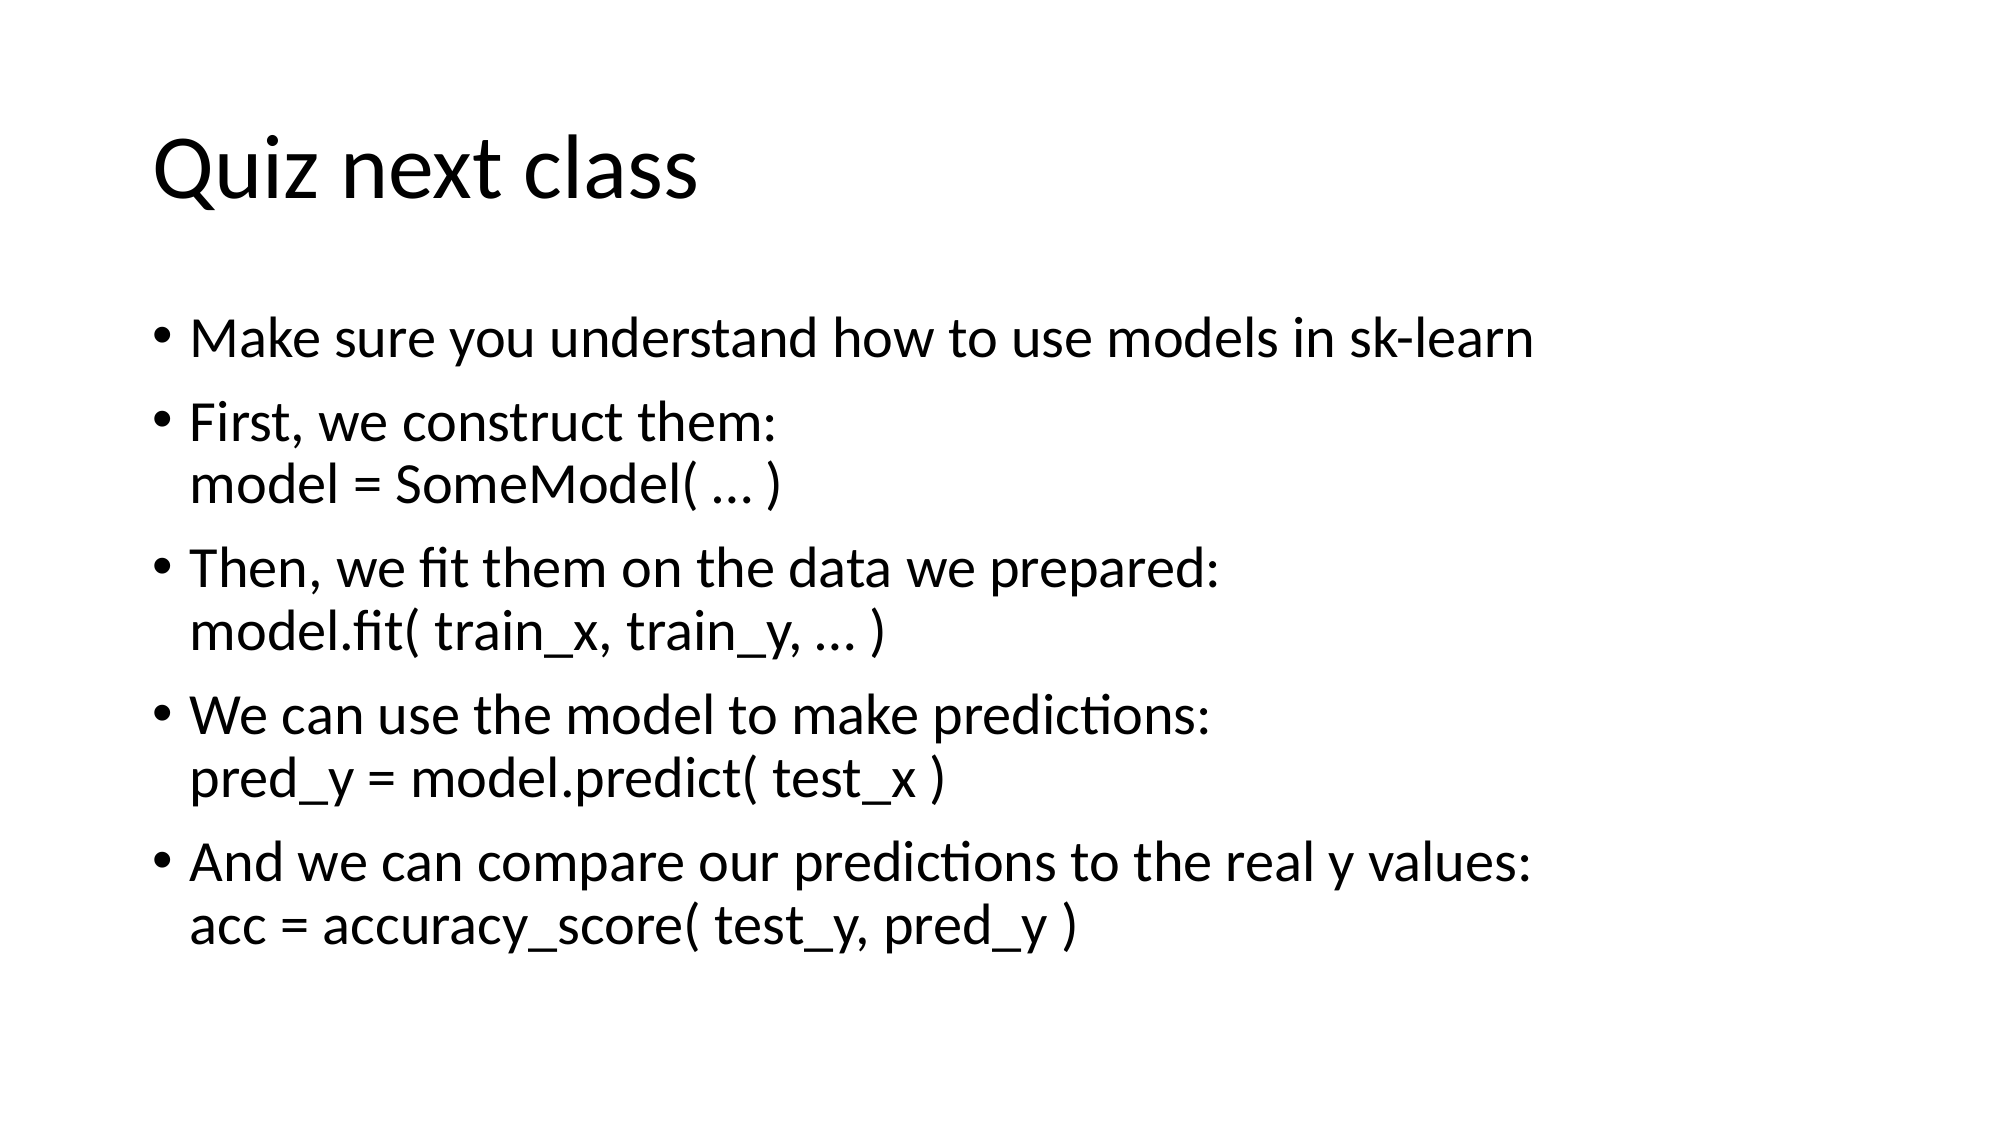

# Quiz next class
Make sure you understand how to use models in sk-learn
First, we construct them:
model = SomeModel( … )
Then, we fit them on the data we prepared:
model.fit( train_x, train_y, … )
We can use the model to make predictions:
pred_y = model.predict( test_x )
And we can compare our predictions to the real y values:
acc = accuracy_score( test_y, pred_y )